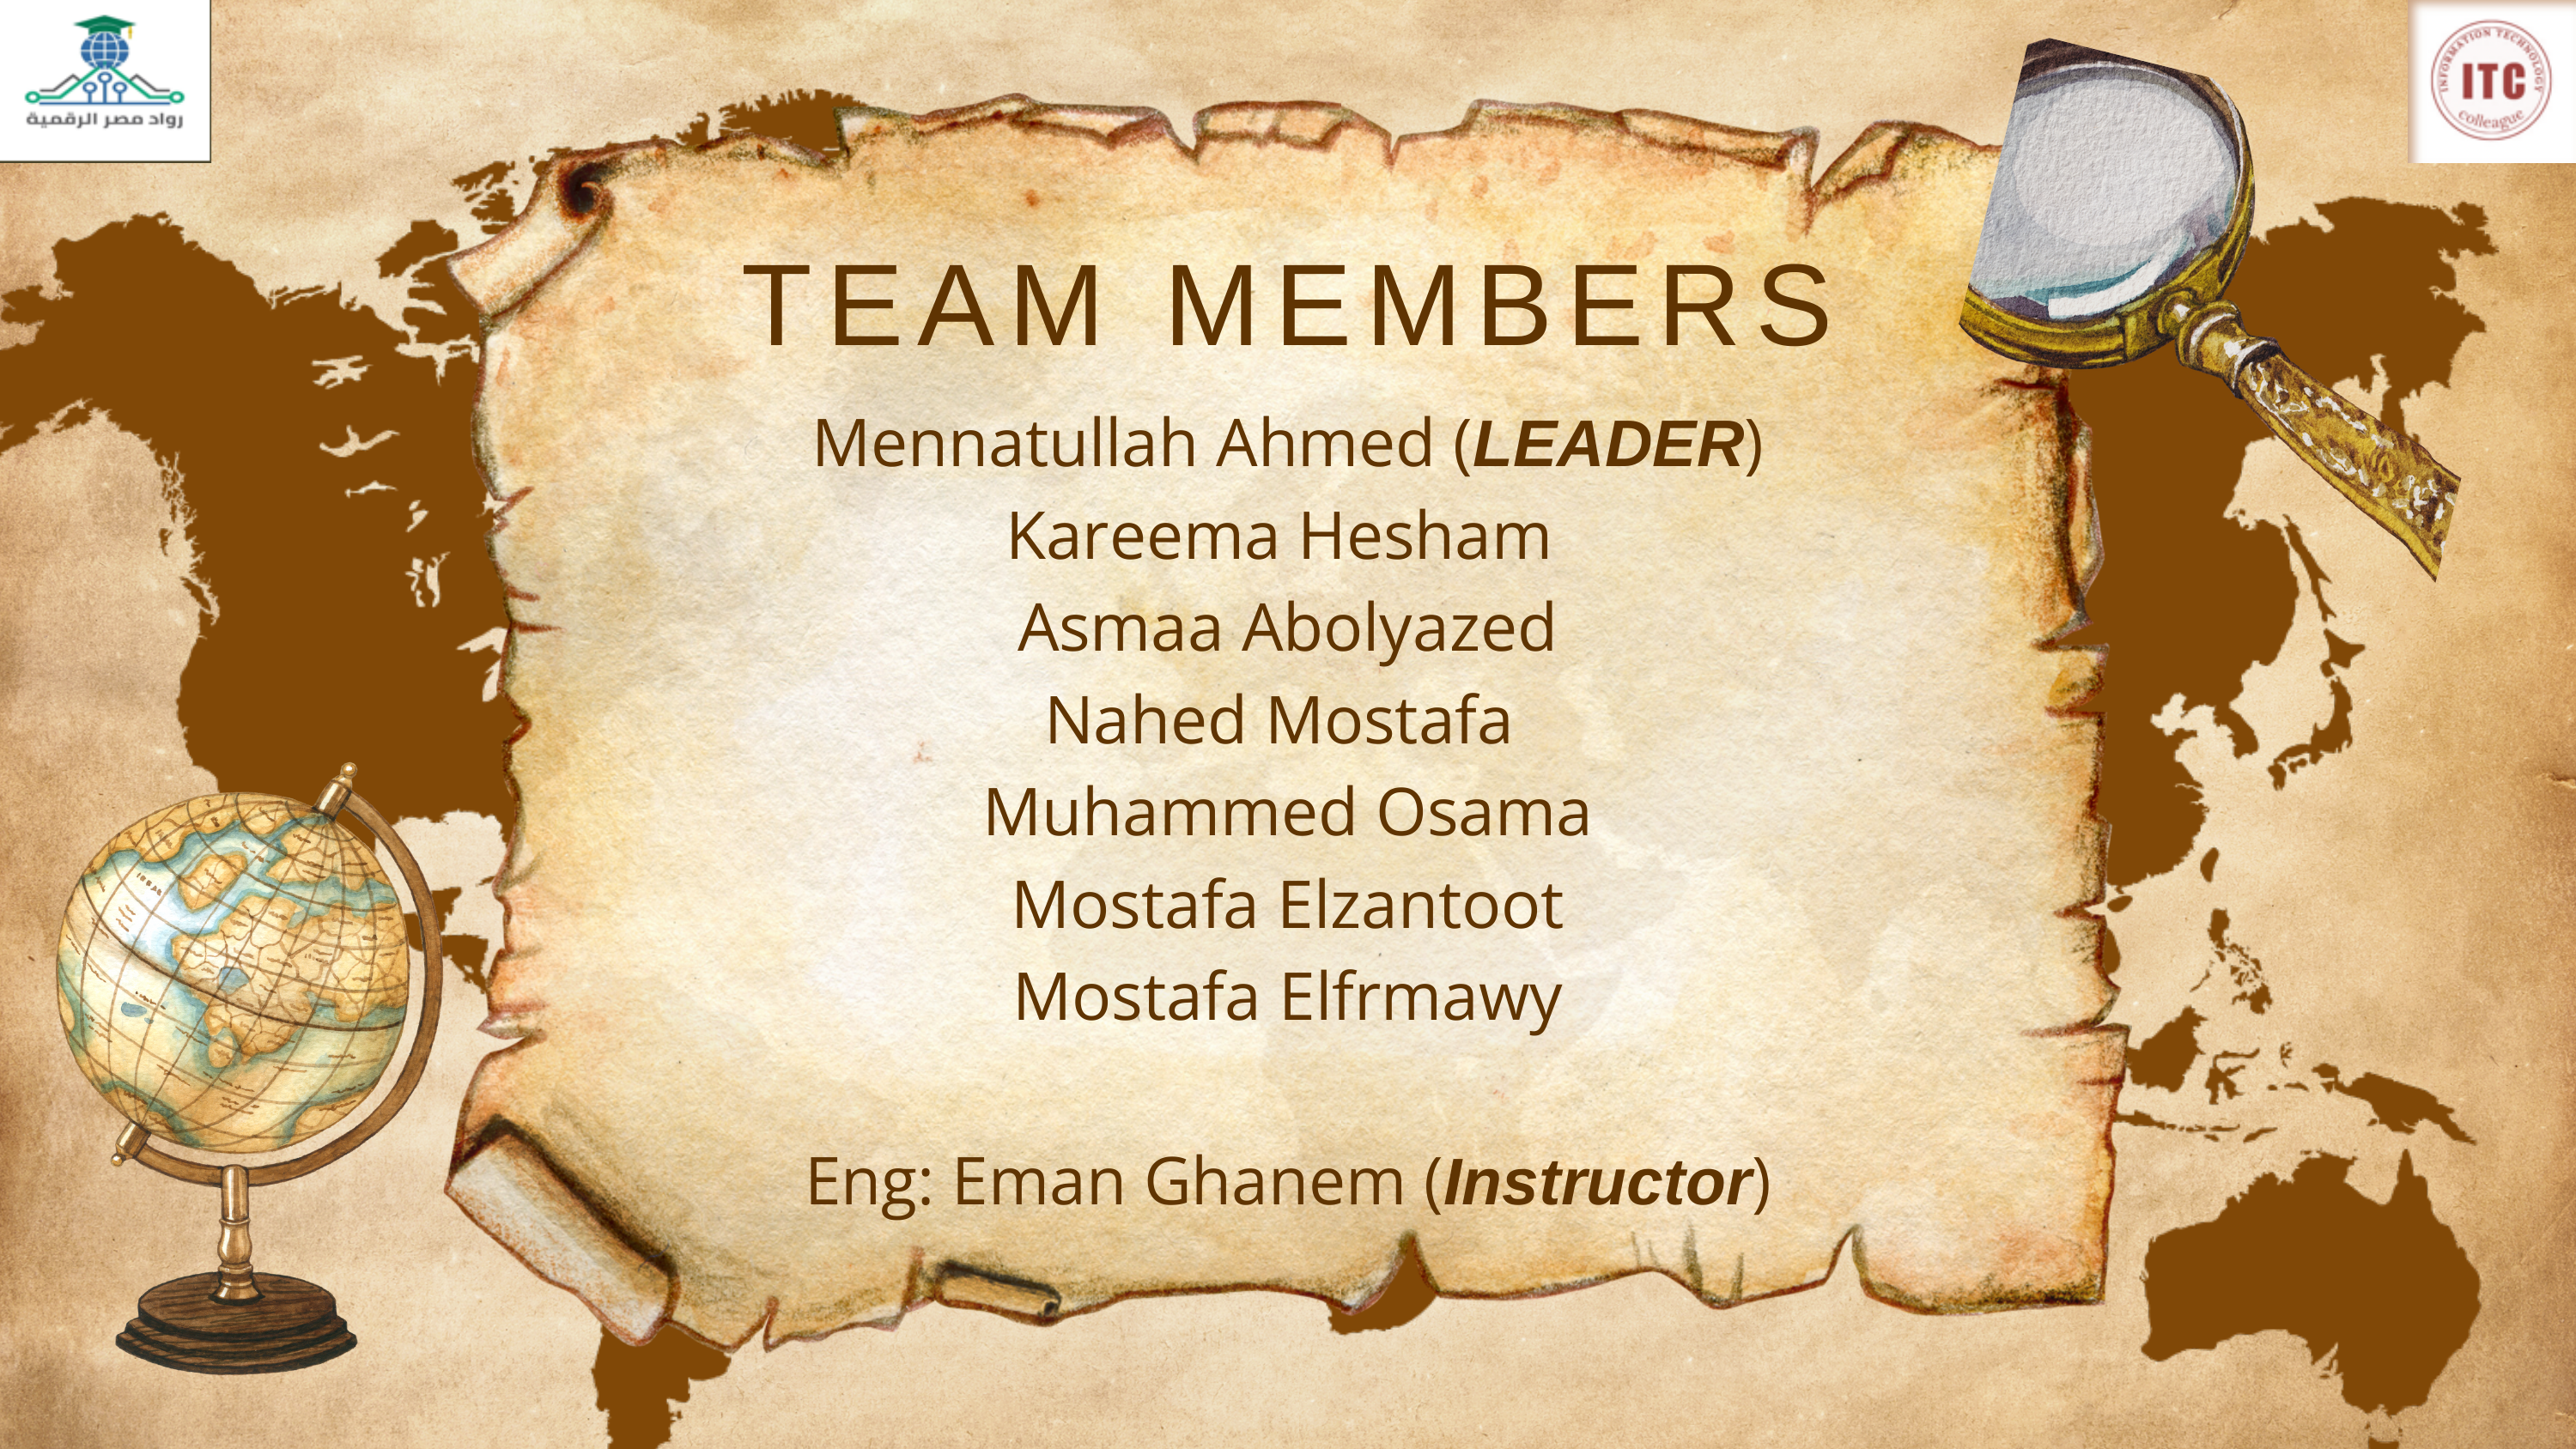

TEAM MEMBERS
Mennatullah Ahmed (LEADER)
Kareema Hesham
Asmaa Abolyazed
Nahed Mostafa
Muhammed Osama
Mostafa Elzantoot
Mostafa Elfrmawy

Eng: Eman Ghanem (Instructor)